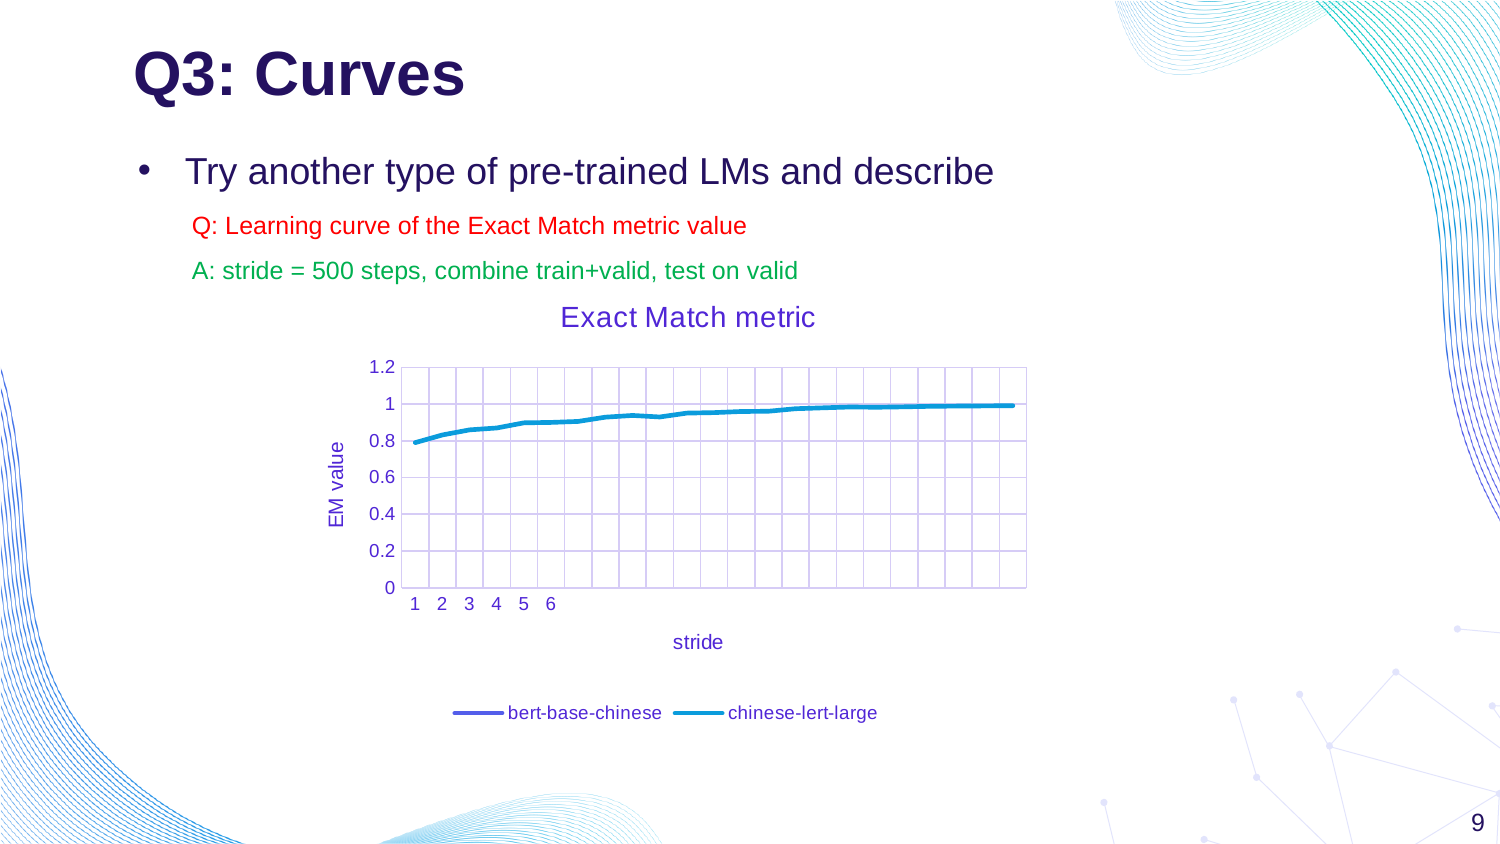

# Q3: Curves
Try another type of pre-trained LMs and describe
Q: Learning curve of the Exact Match metric value
A: stride = 500 steps, combine train+valid, test on valid

### Chart: Exact Match metric

| Category | bert-base-chinese | chinese-lert-large |
|---|---|---|